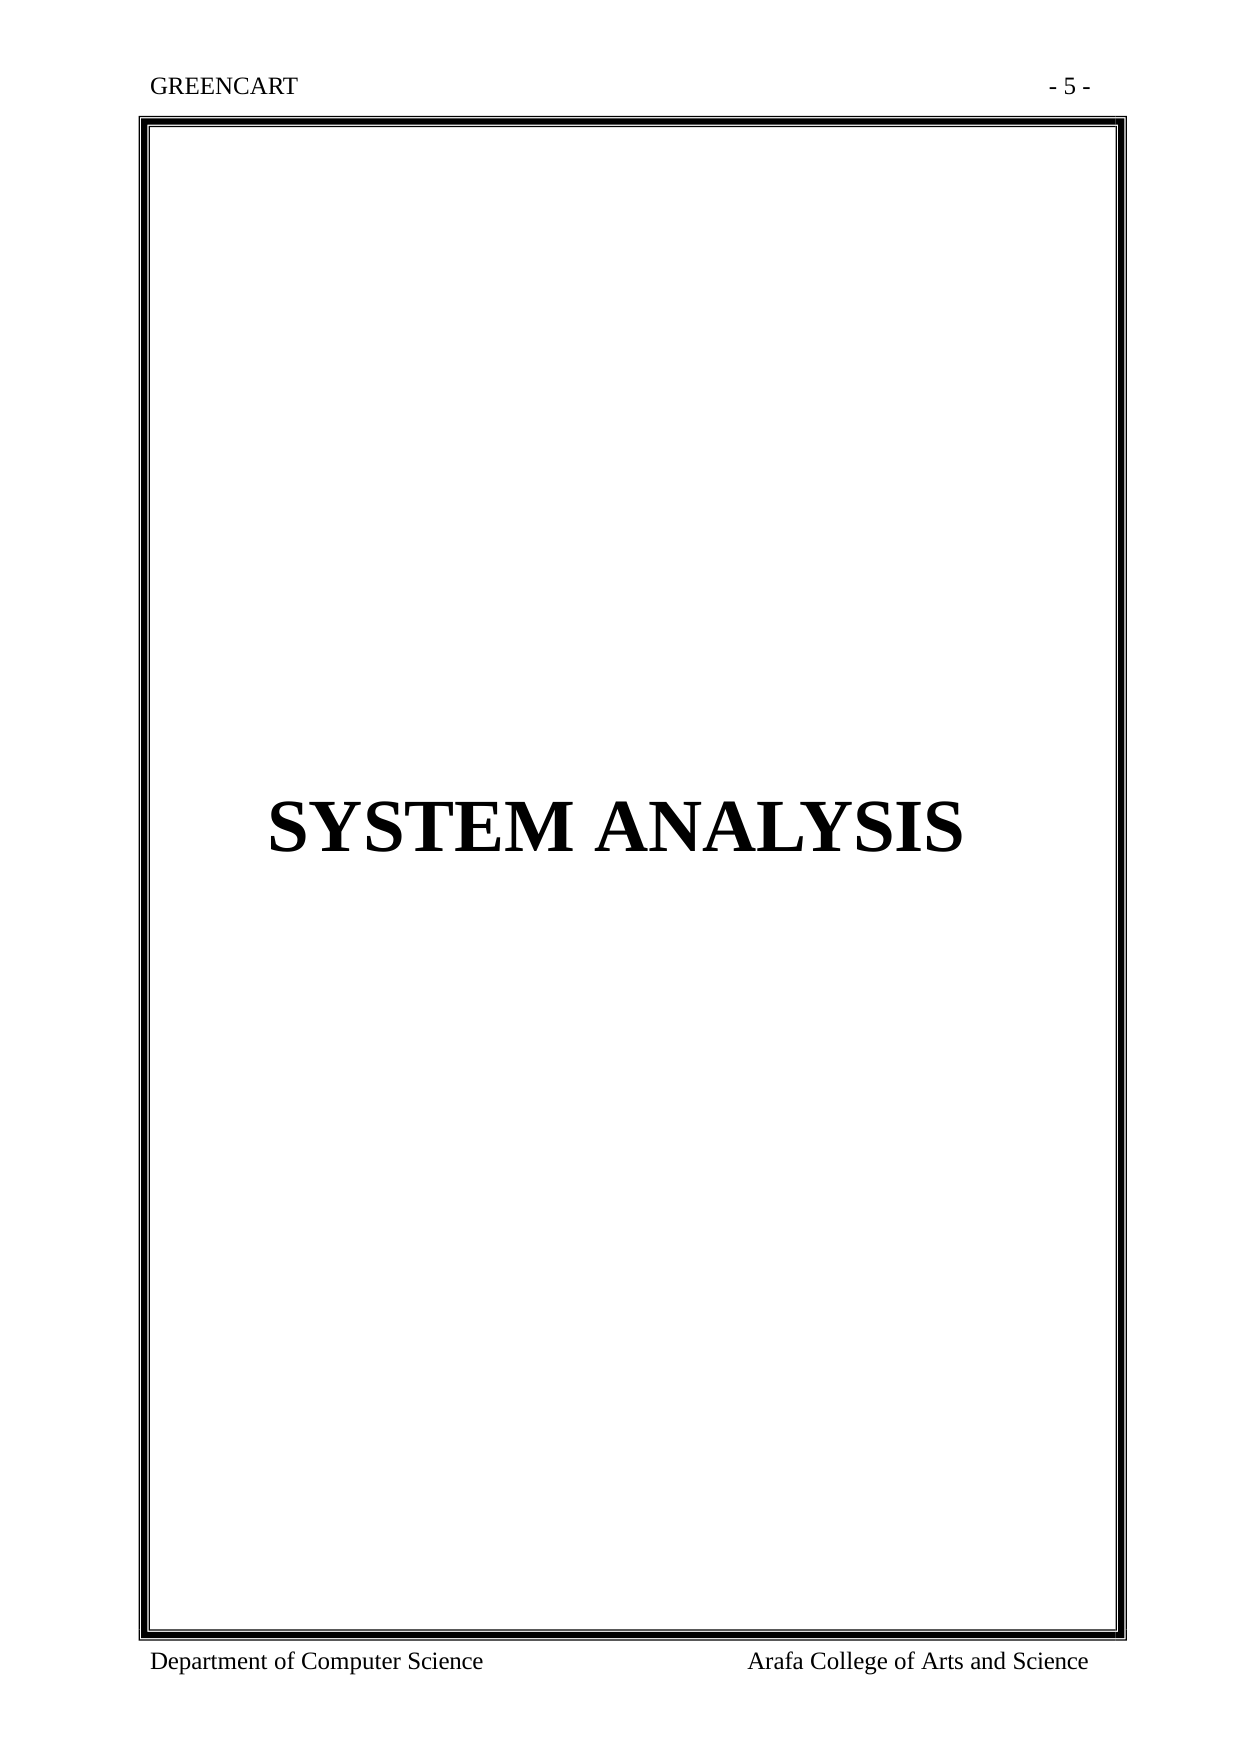

GREENCART
- 5 -

# SYSTEM ANALYSIS
Department of Computer Science
Arafa College of Arts and Science